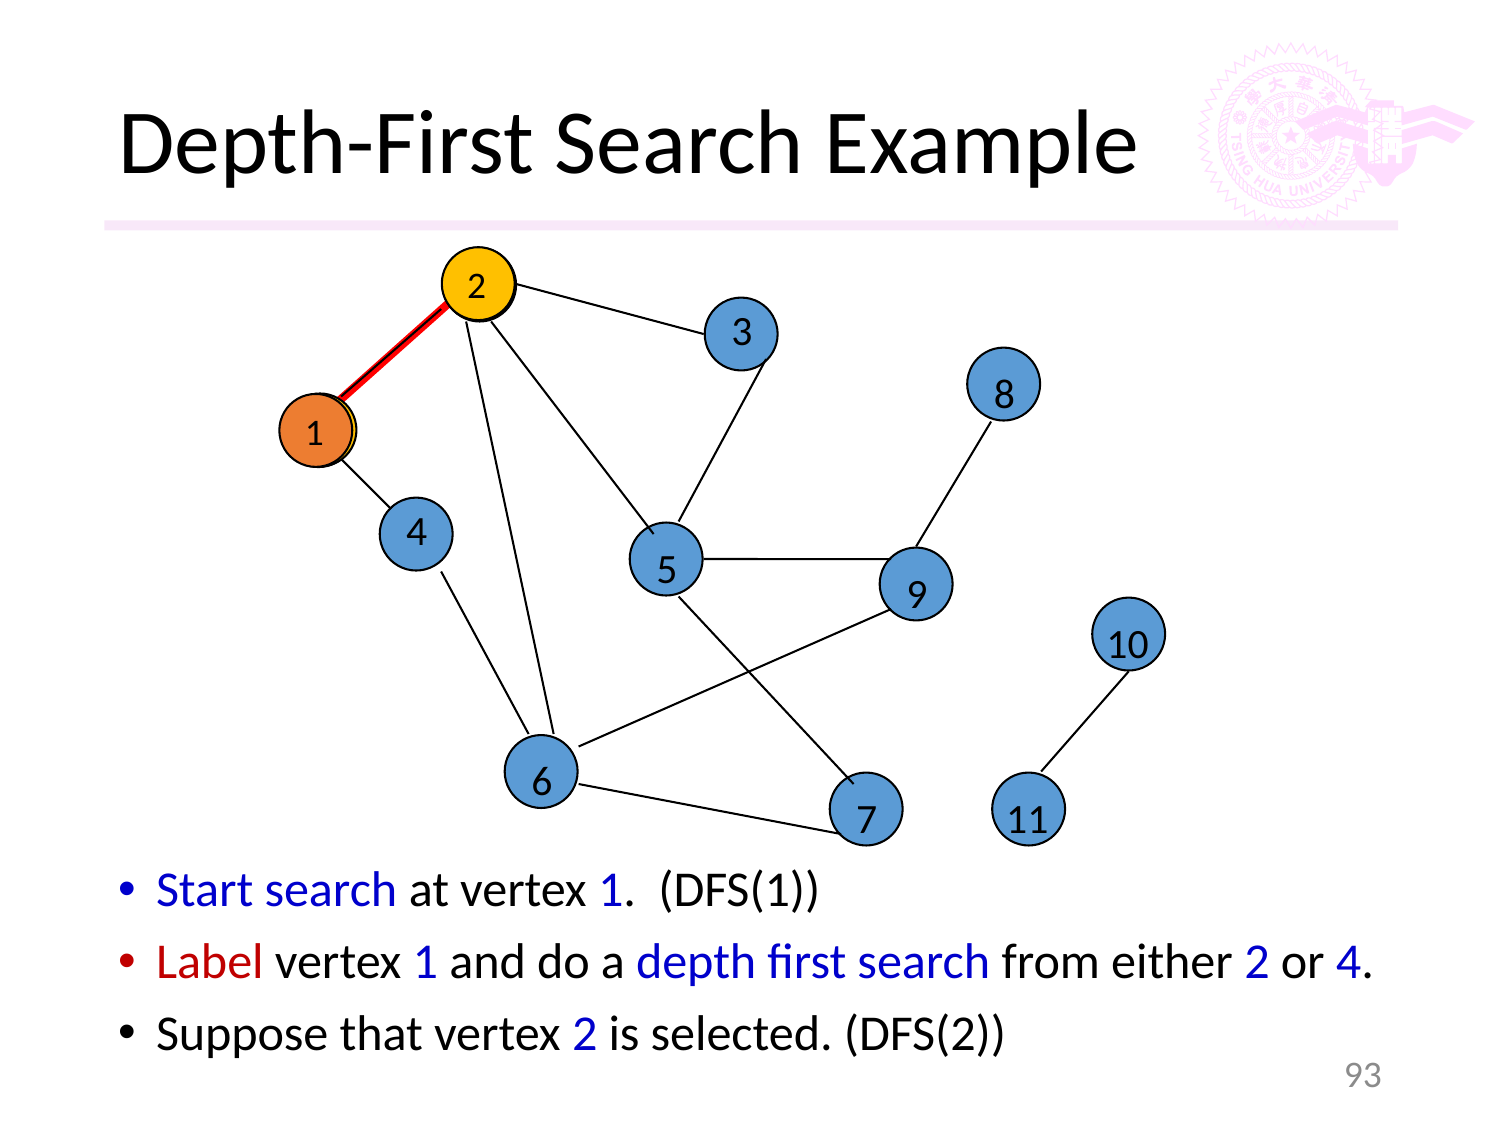

# Depth-First Search Example
2

2

3

8
1

4

5

9

10

6

7
11
2

1
1
Start search at vertex 1.  (DFS(1))
Label vertex 1 and do a depth first search from either 2 or 4.
Suppose that vertex 2 is selected. (DFS(2))
93